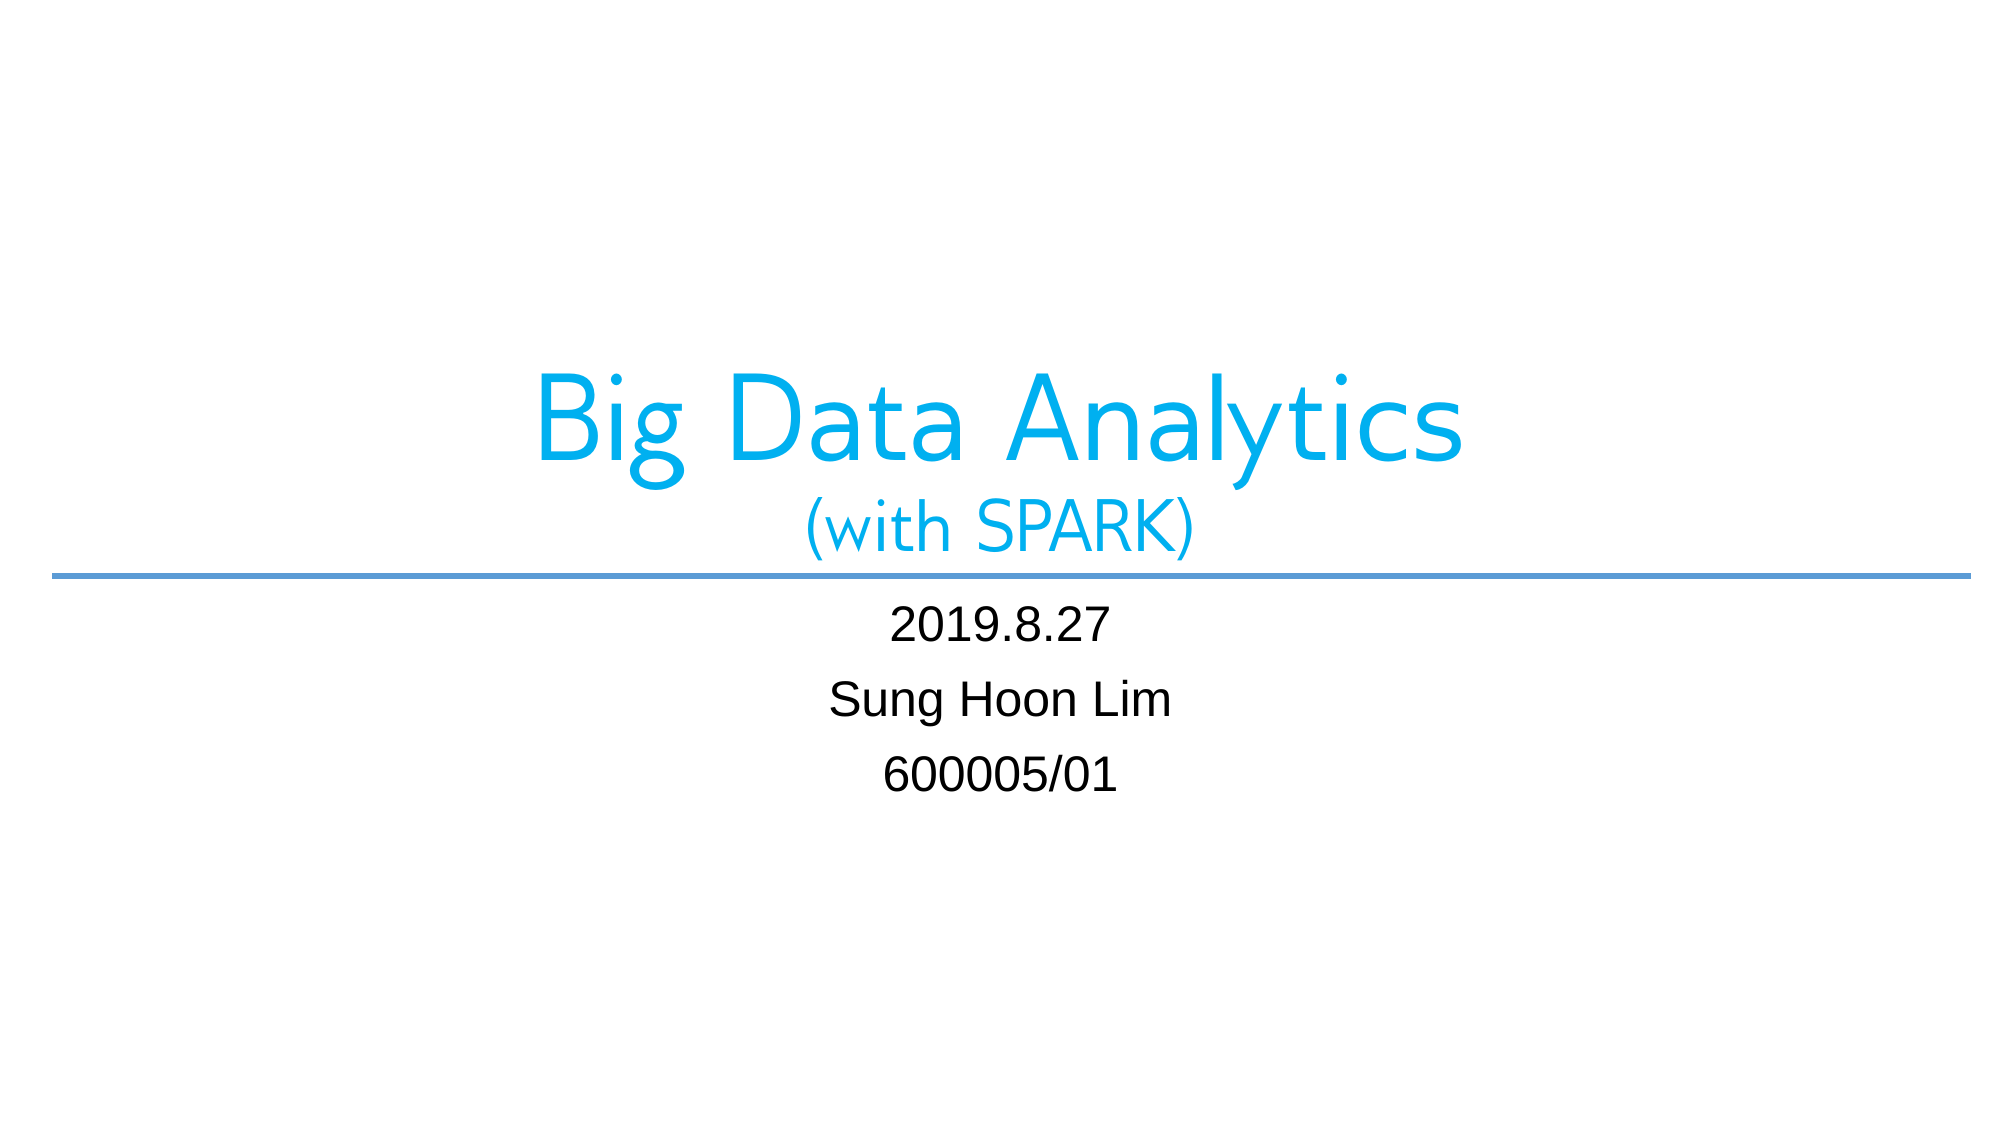

# Big Data Analytics (with SPARK)
2019.8.27
Sung Hoon Lim
600005/01